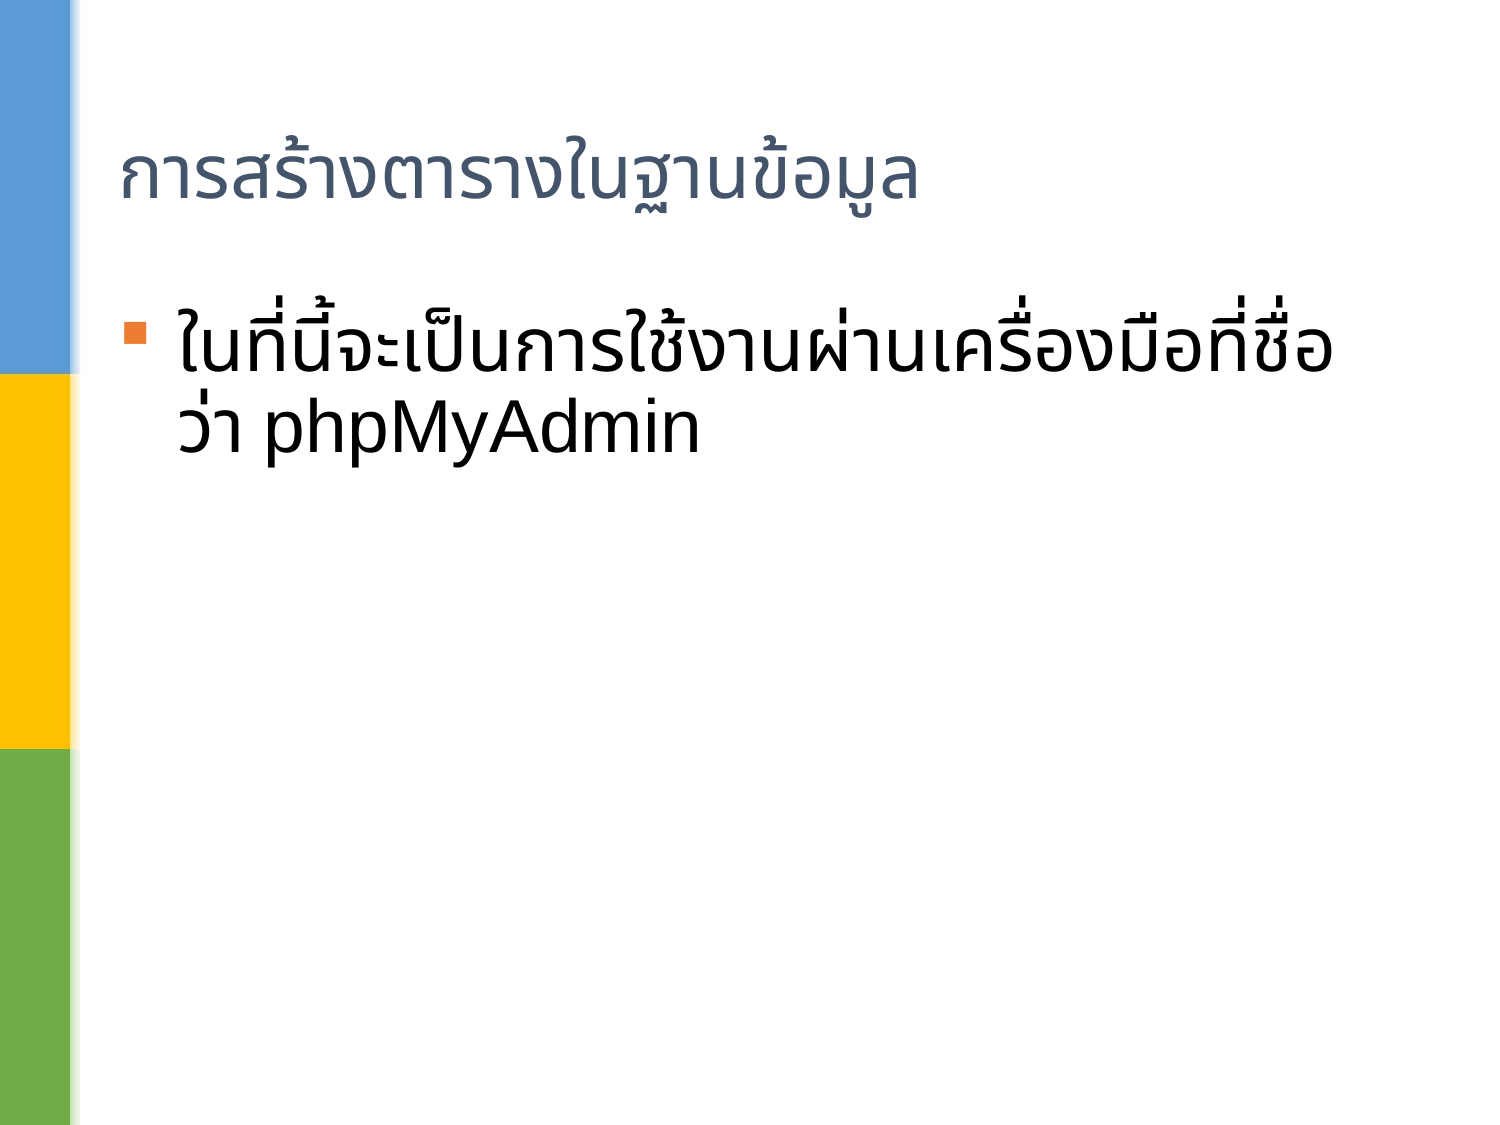

# การสร้างตารางในฐานข้อมูล
ในที่นี้จะเป็นการใช้งานผ่านเครื่องมือที่ชื่อว่า phpMyAdmin